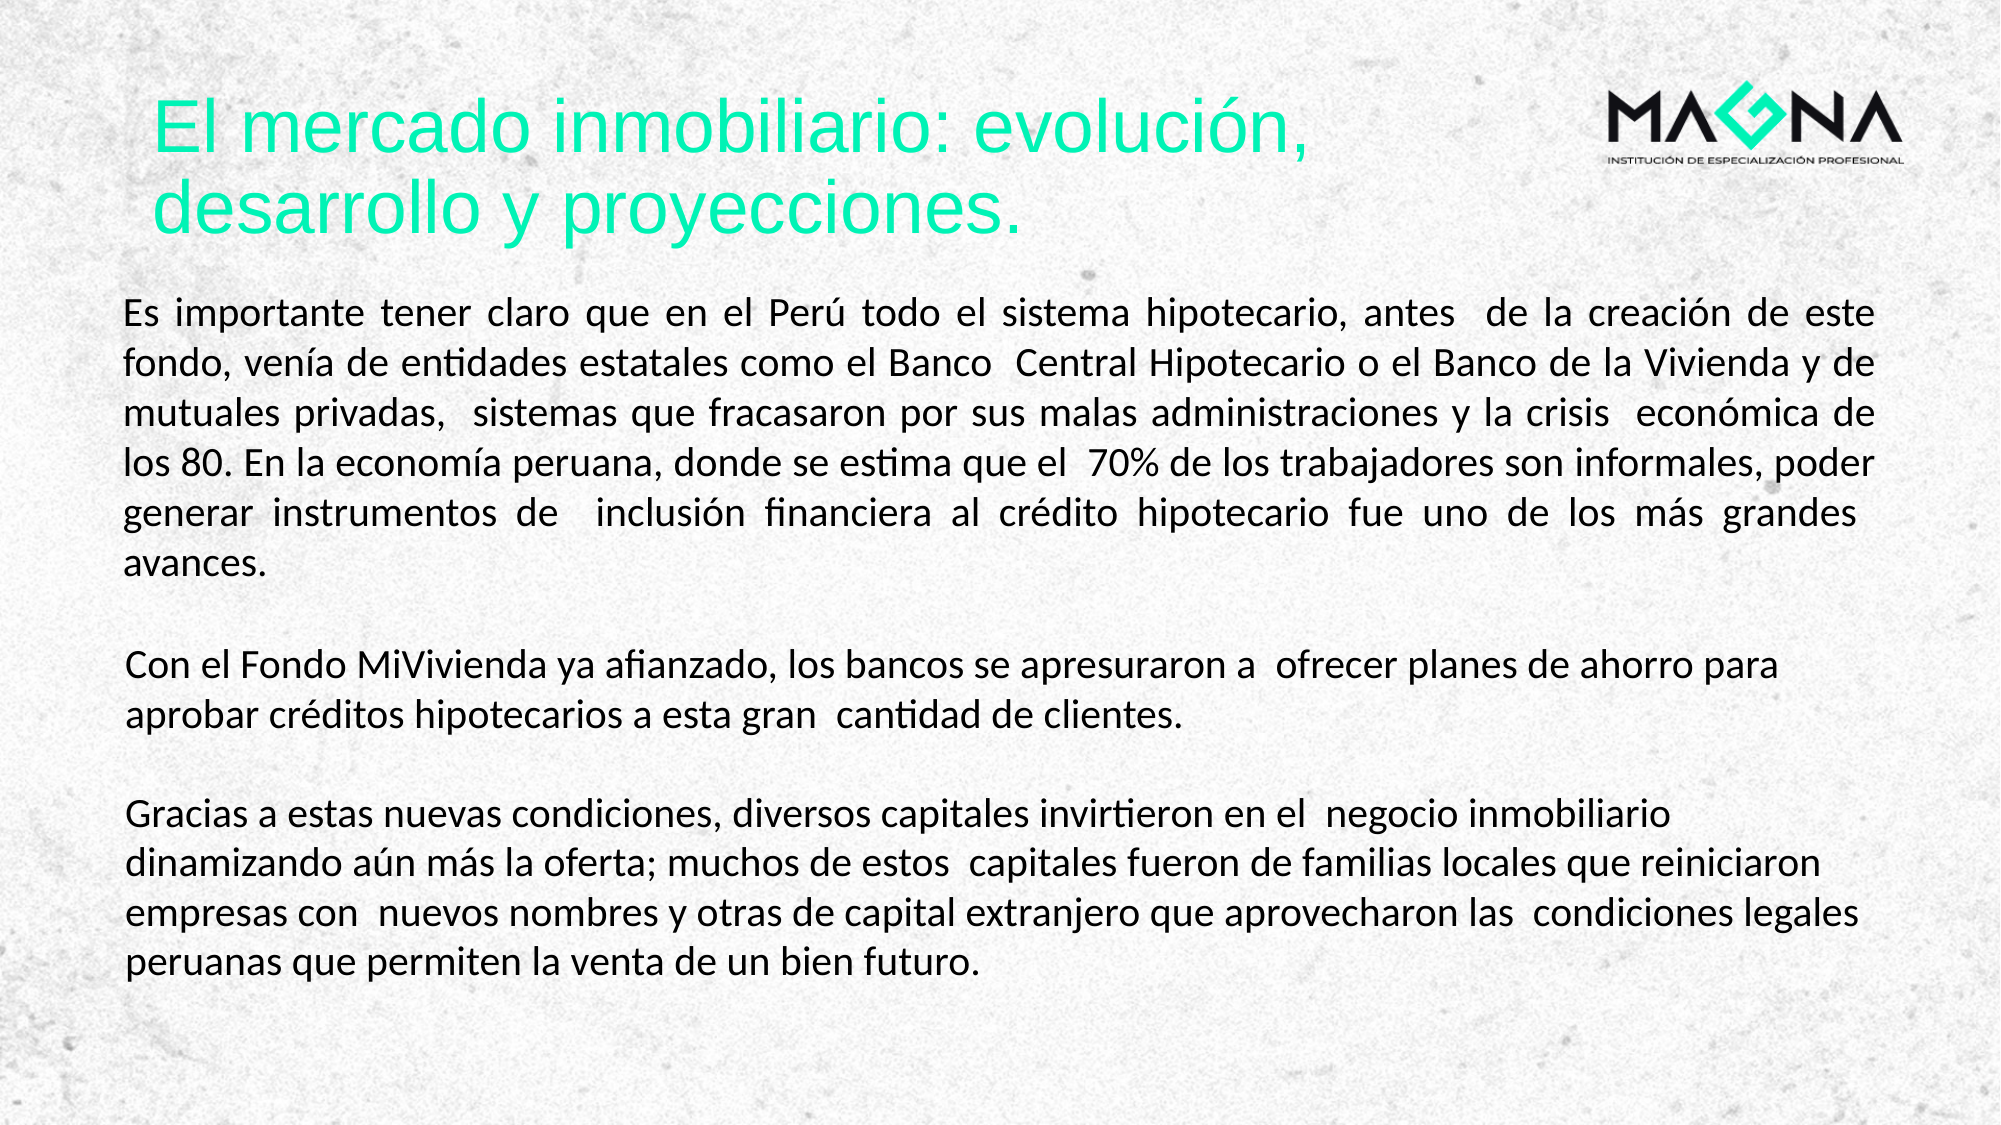

# El mercado inmobiliario: evolución, desarrollo y proyecciones.
Es importante tener claro que en el Perú todo el sistema hipotecario, antes  de la creación de este fondo, venía de entidades estatales como el Banco  Central Hipotecario o el Banco de la Vivienda y de mutuales privadas,  sistemas que fracasaron por sus malas administraciones y la crisis  económica de los 80. En la economía peruana, donde se estima que el  70% de los trabajadores son informales, poder generar instrumentos de  inclusión financiera al crédito hipotecario fue uno de los más grandes  avances.

Con el Fondo MiVivienda ya afianzado, los bancos se apresuraron a  ofrecer planes de ahorro para aprobar créditos hipotecarios a esta gran  cantidad de clientes.

Gracias a estas nuevas condiciones, diversos capitales invirtieron en el  negocio inmobiliario dinamizando aún más la oferta; muchos de estos  capitales fueron de familias locales que reiniciaron empresas con  nuevos nombres y otras de capital extranjero que aprovecharon las  condiciones legales peruanas que permiten la venta de un bien futuro.